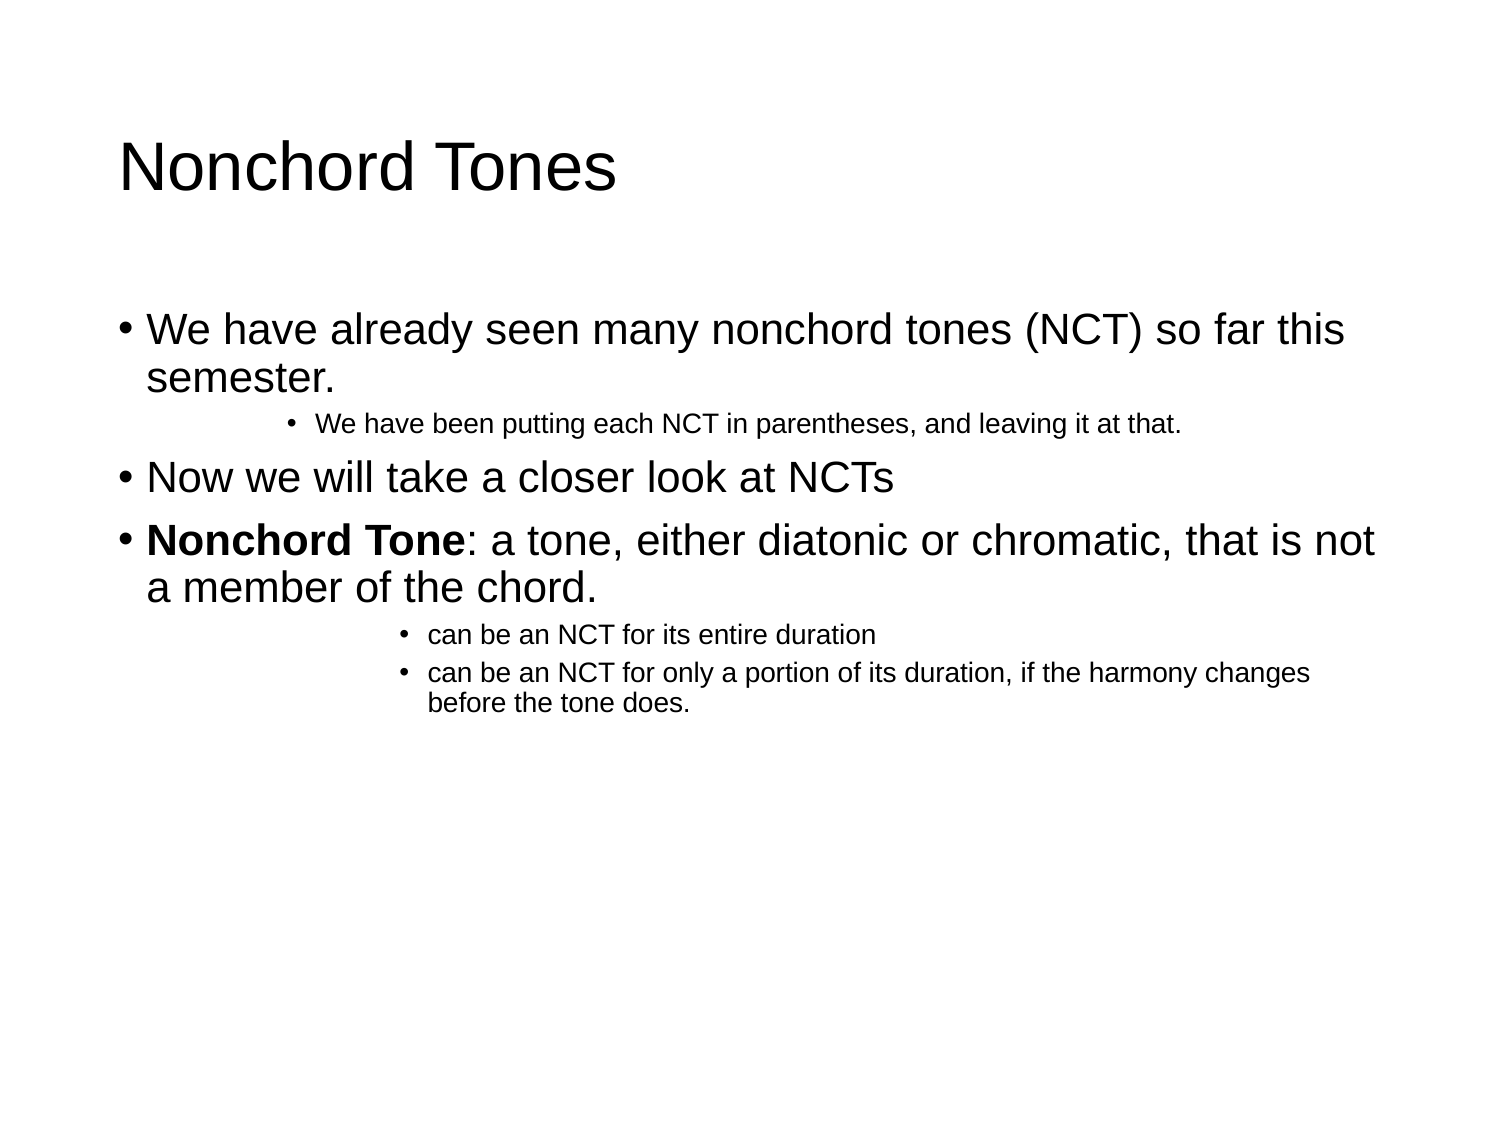

# Nonchord Tones
We have already seen many nonchord tones (NCT) so far this semester.
We have been putting each NCT in parentheses, and leaving it at that.
Now we will take a closer look at NCTs
Nonchord Tone: a tone, either diatonic or chromatic, that is not a member of the chord.
can be an NCT for its entire duration
can be an NCT for only a portion of its duration, if the harmony changes before the tone does.